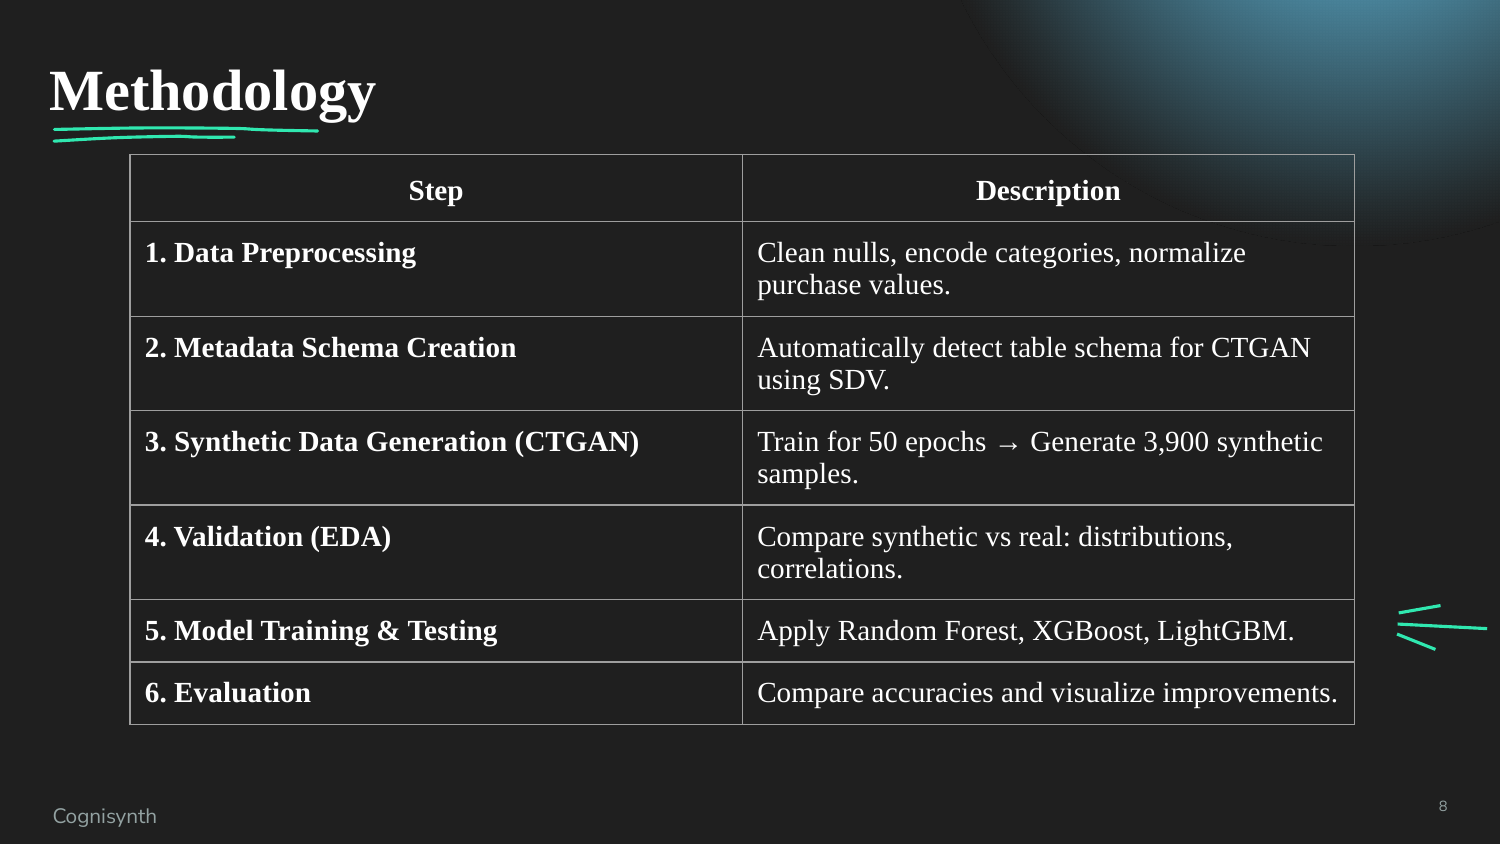

# Methodology

| Step | Description |
| --- | --- |
| 1. Data Preprocessing | Clean nulls, encode categories, normalize purchase values. |
| 2. Metadata Schema Creation | Automatically detect table schema for CTGAN using SDV. |
| 3. Synthetic Data Generation (CTGAN) | Train for 50 epochs → Generate 3,900 synthetic samples. |
| 4. Validation (EDA) | Compare synthetic vs real: distributions, correlations. |
| 5. Model Training & Testing | Apply Random Forest, XGBoost, LightGBM. |
| 6. Evaluation | Compare accuracies and visualize improvements. |
Cognisynth